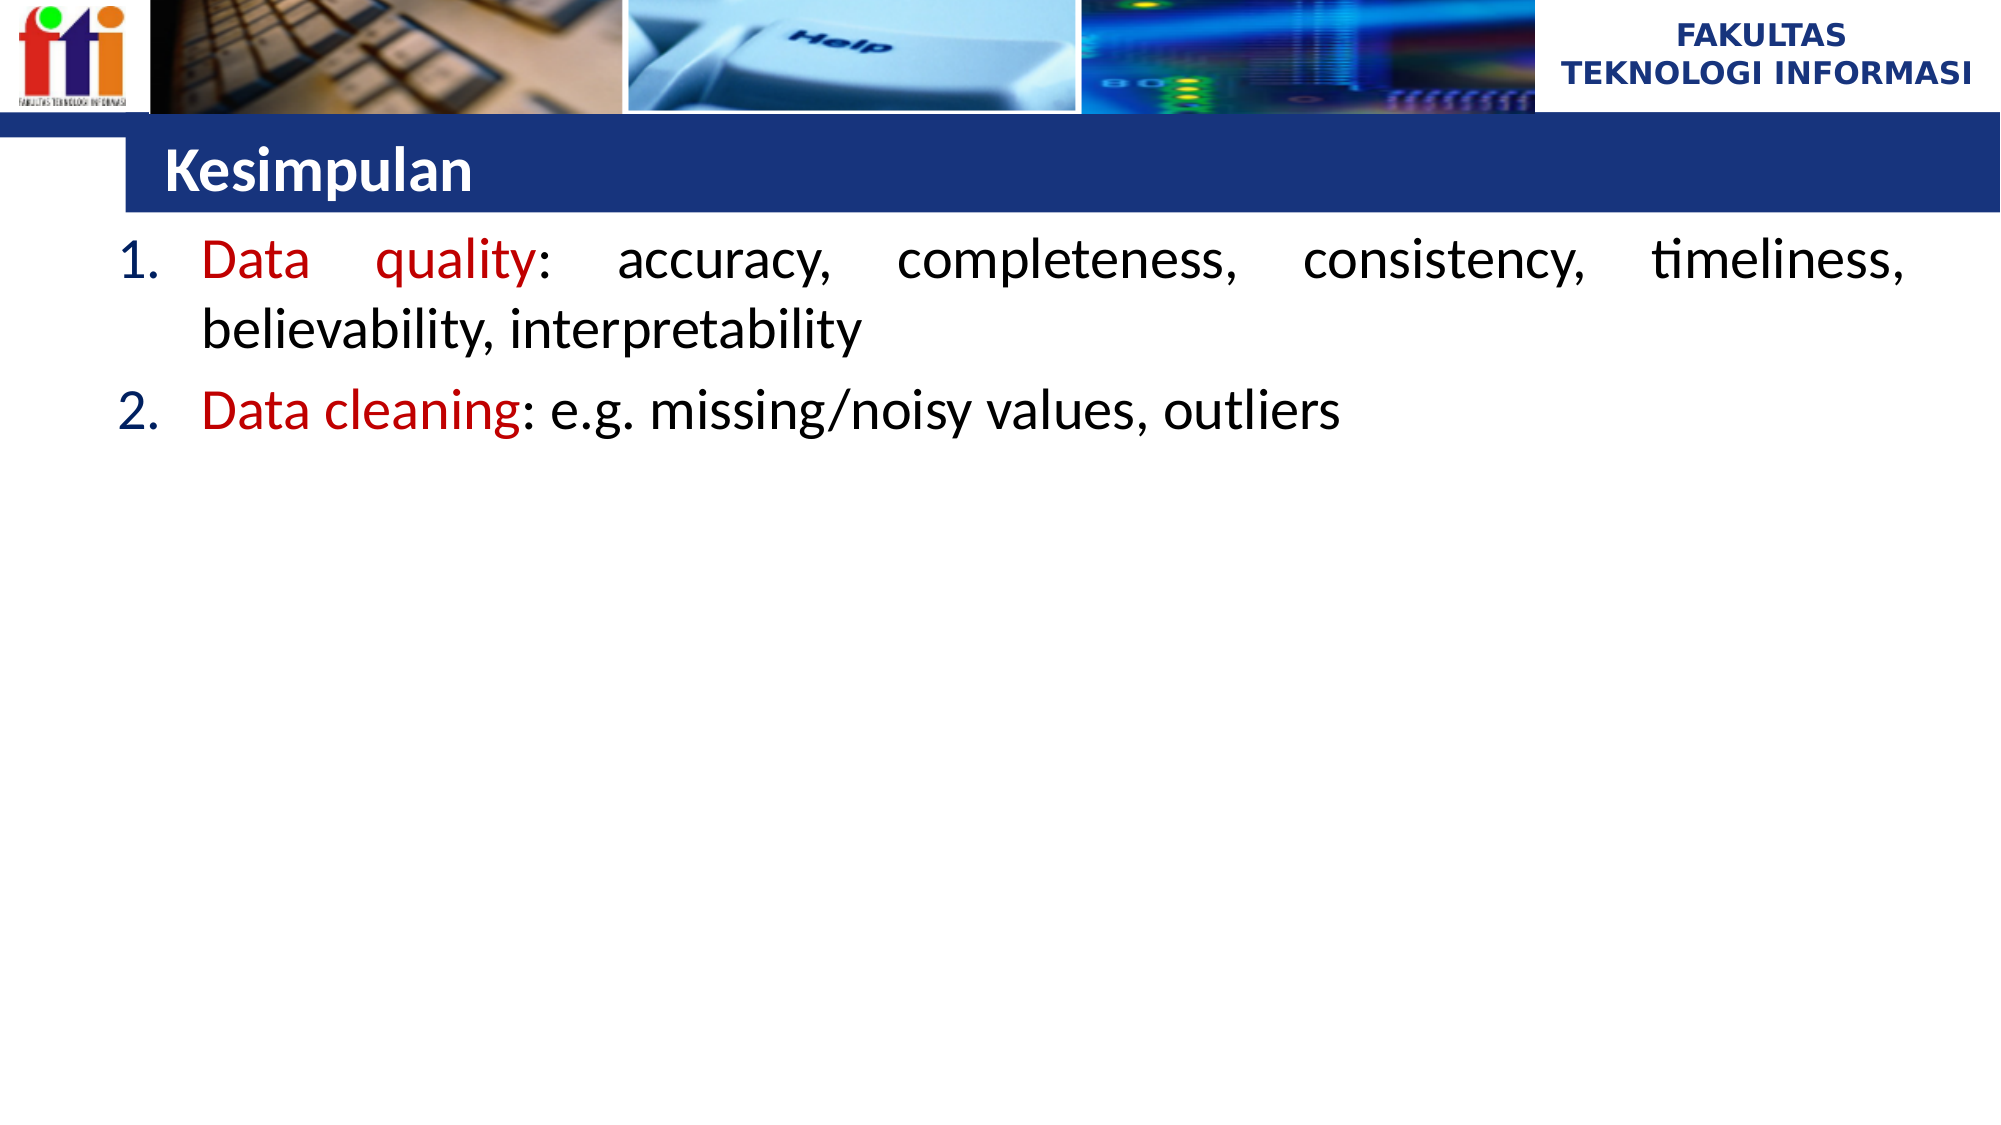

54
# Kesimpulan
Data quality: accuracy, completeness, consistency, timeliness, believability, interpretability
Data cleaning: e.g. missing/noisy values, outliers